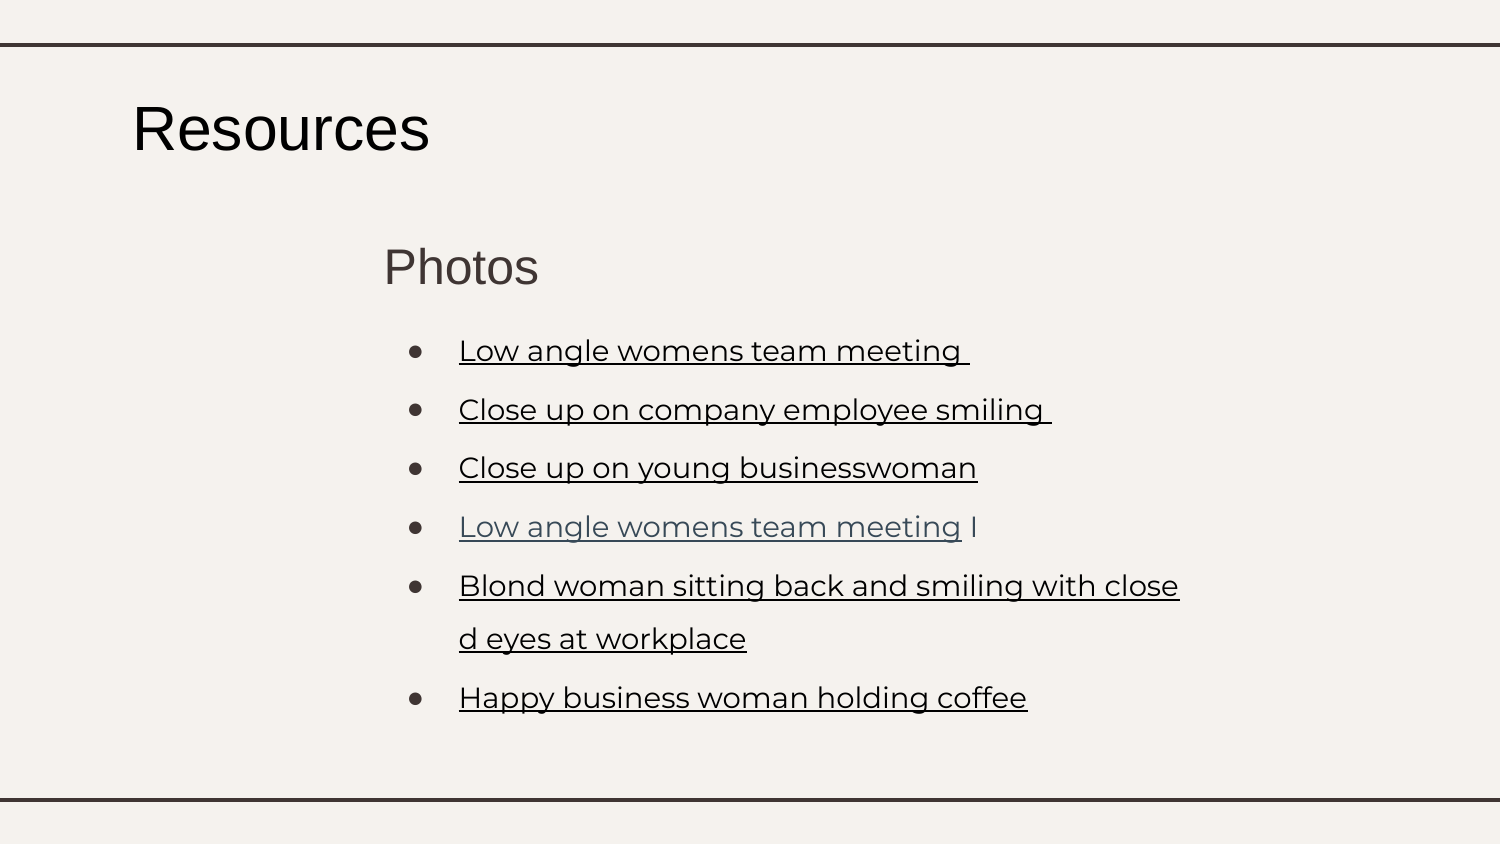

# Resources
Photos
Low angle womens team meeting
Close up on company employee smiling
Close up on young businesswoman
Low angle womens team meeting I
Blond woman sitting back and smiling with closed eyes at workplace
Happy business woman holding coffee